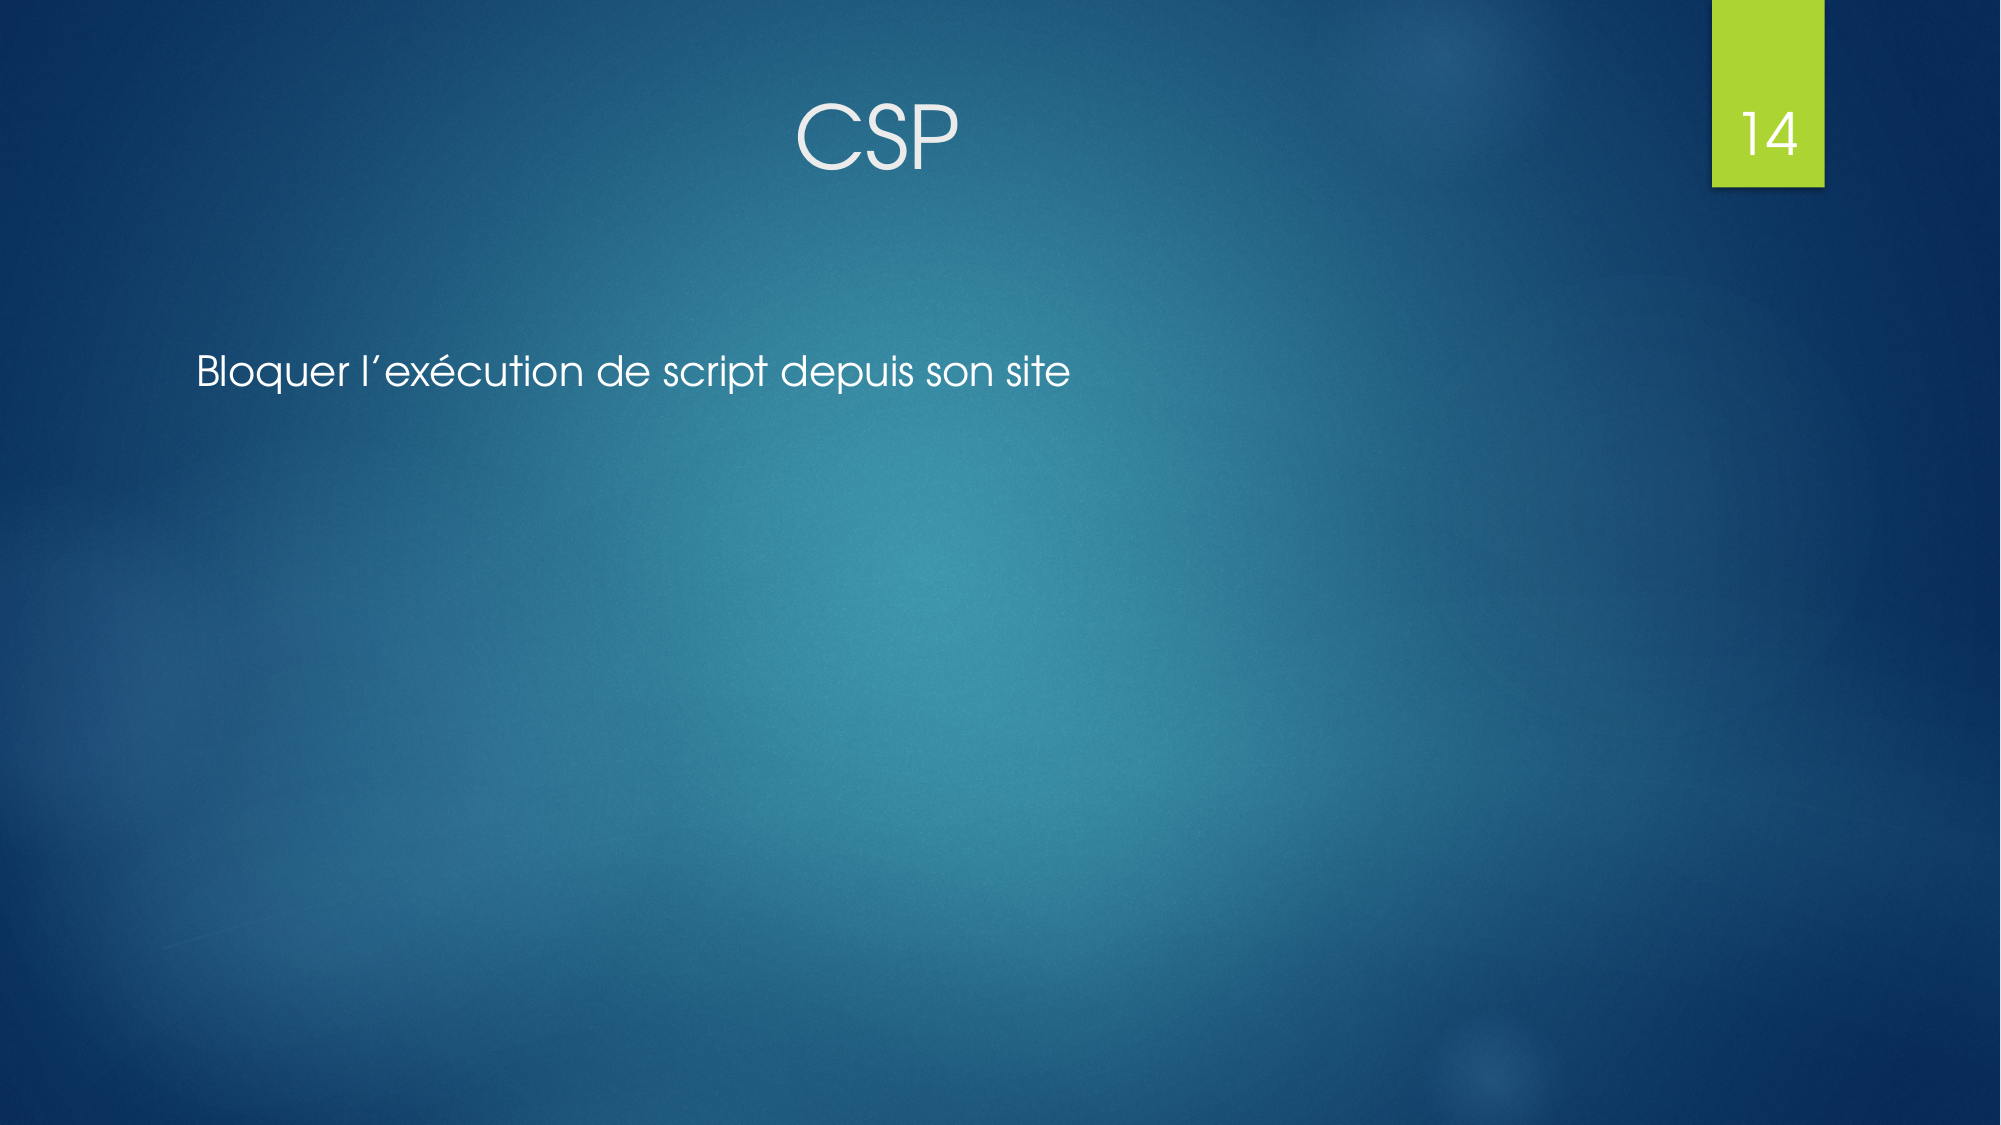

14
# CSP
Bloquer l’exécution de script depuis son site